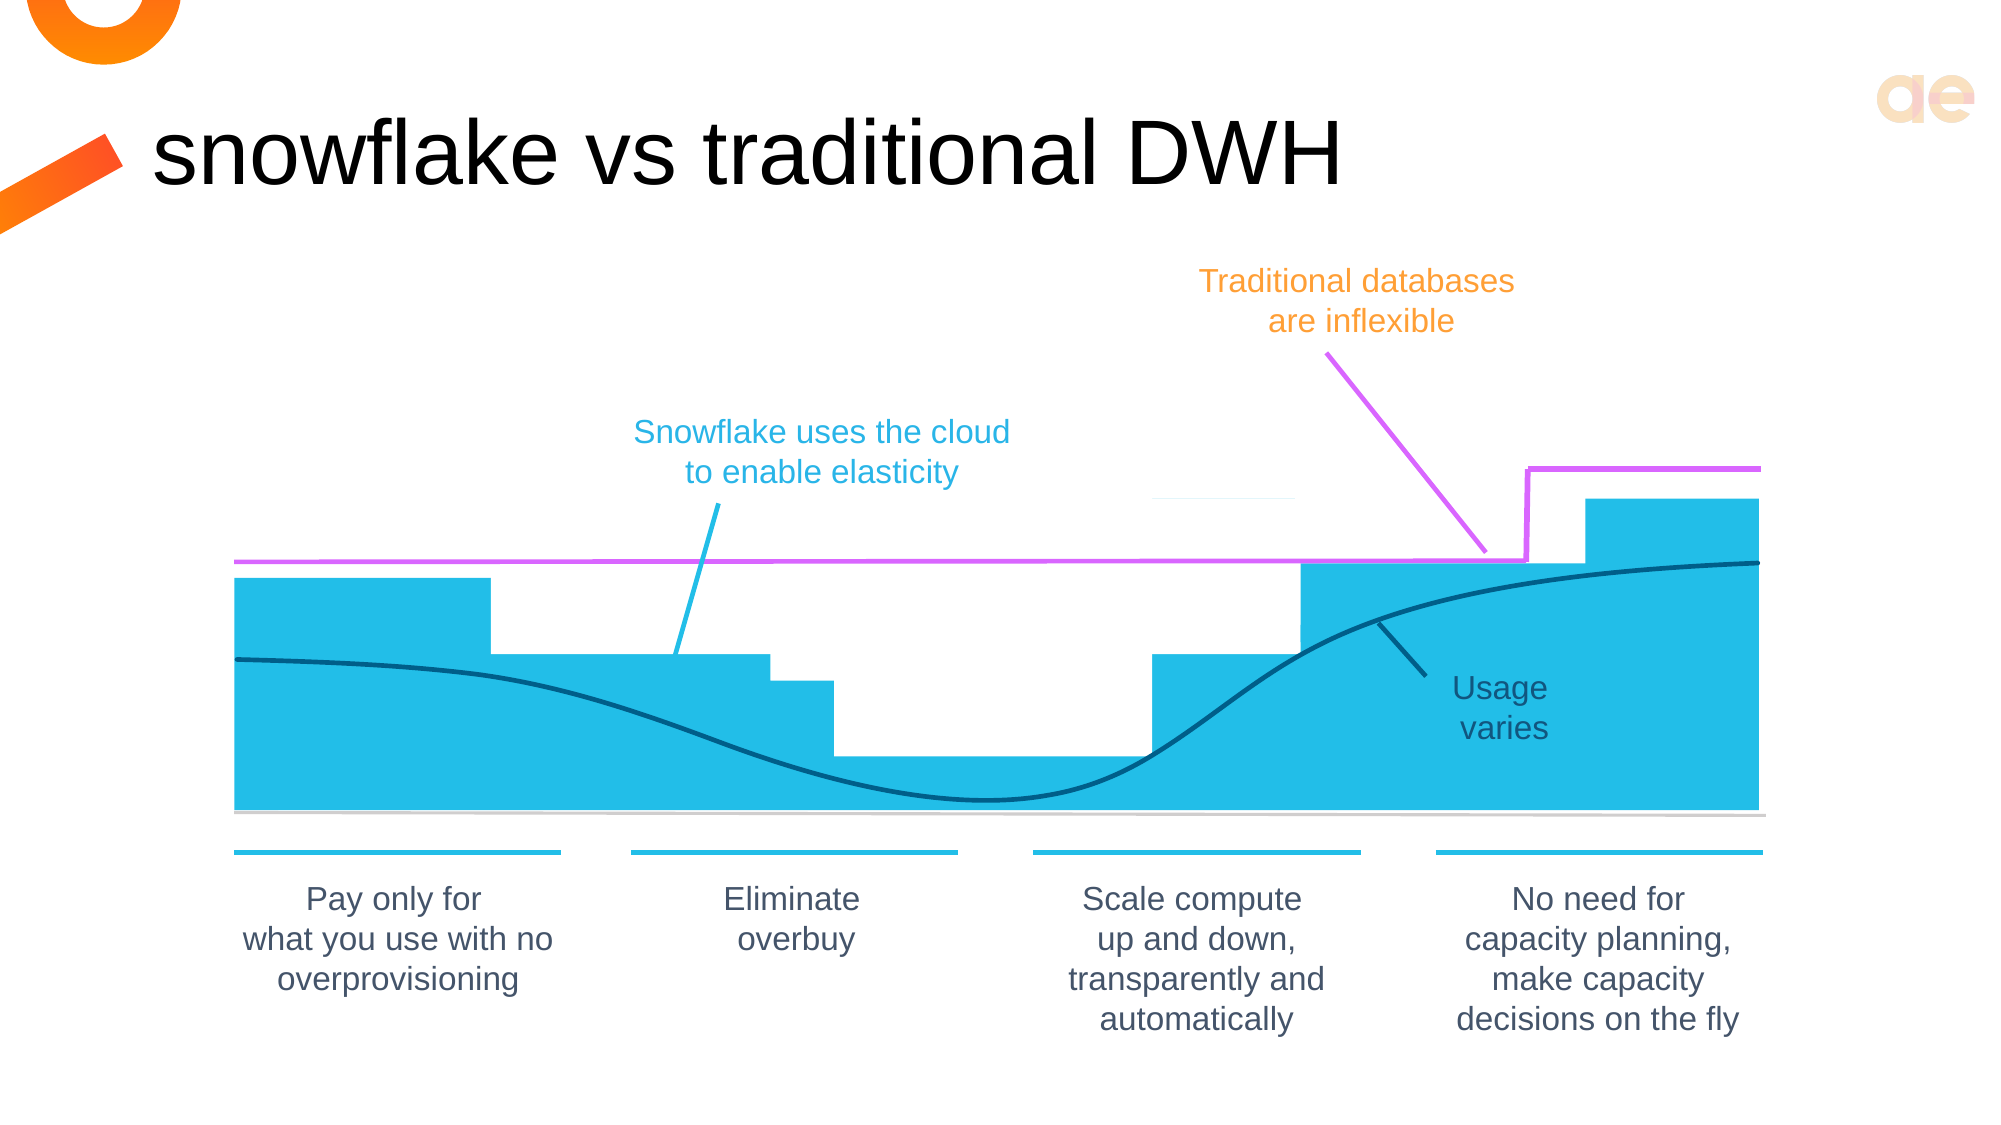

# snowflake vs traditional DWH

Traditional databases
are inflexible
Snowflake uses the cloud
to enable elasticity

Usage
varies

Pay only for
what you use with no overprovisioning
Eliminate
overbuy
Scale compute
up and down, transparently and automatically
No need for capacity planning, make capacity decisions on the fly